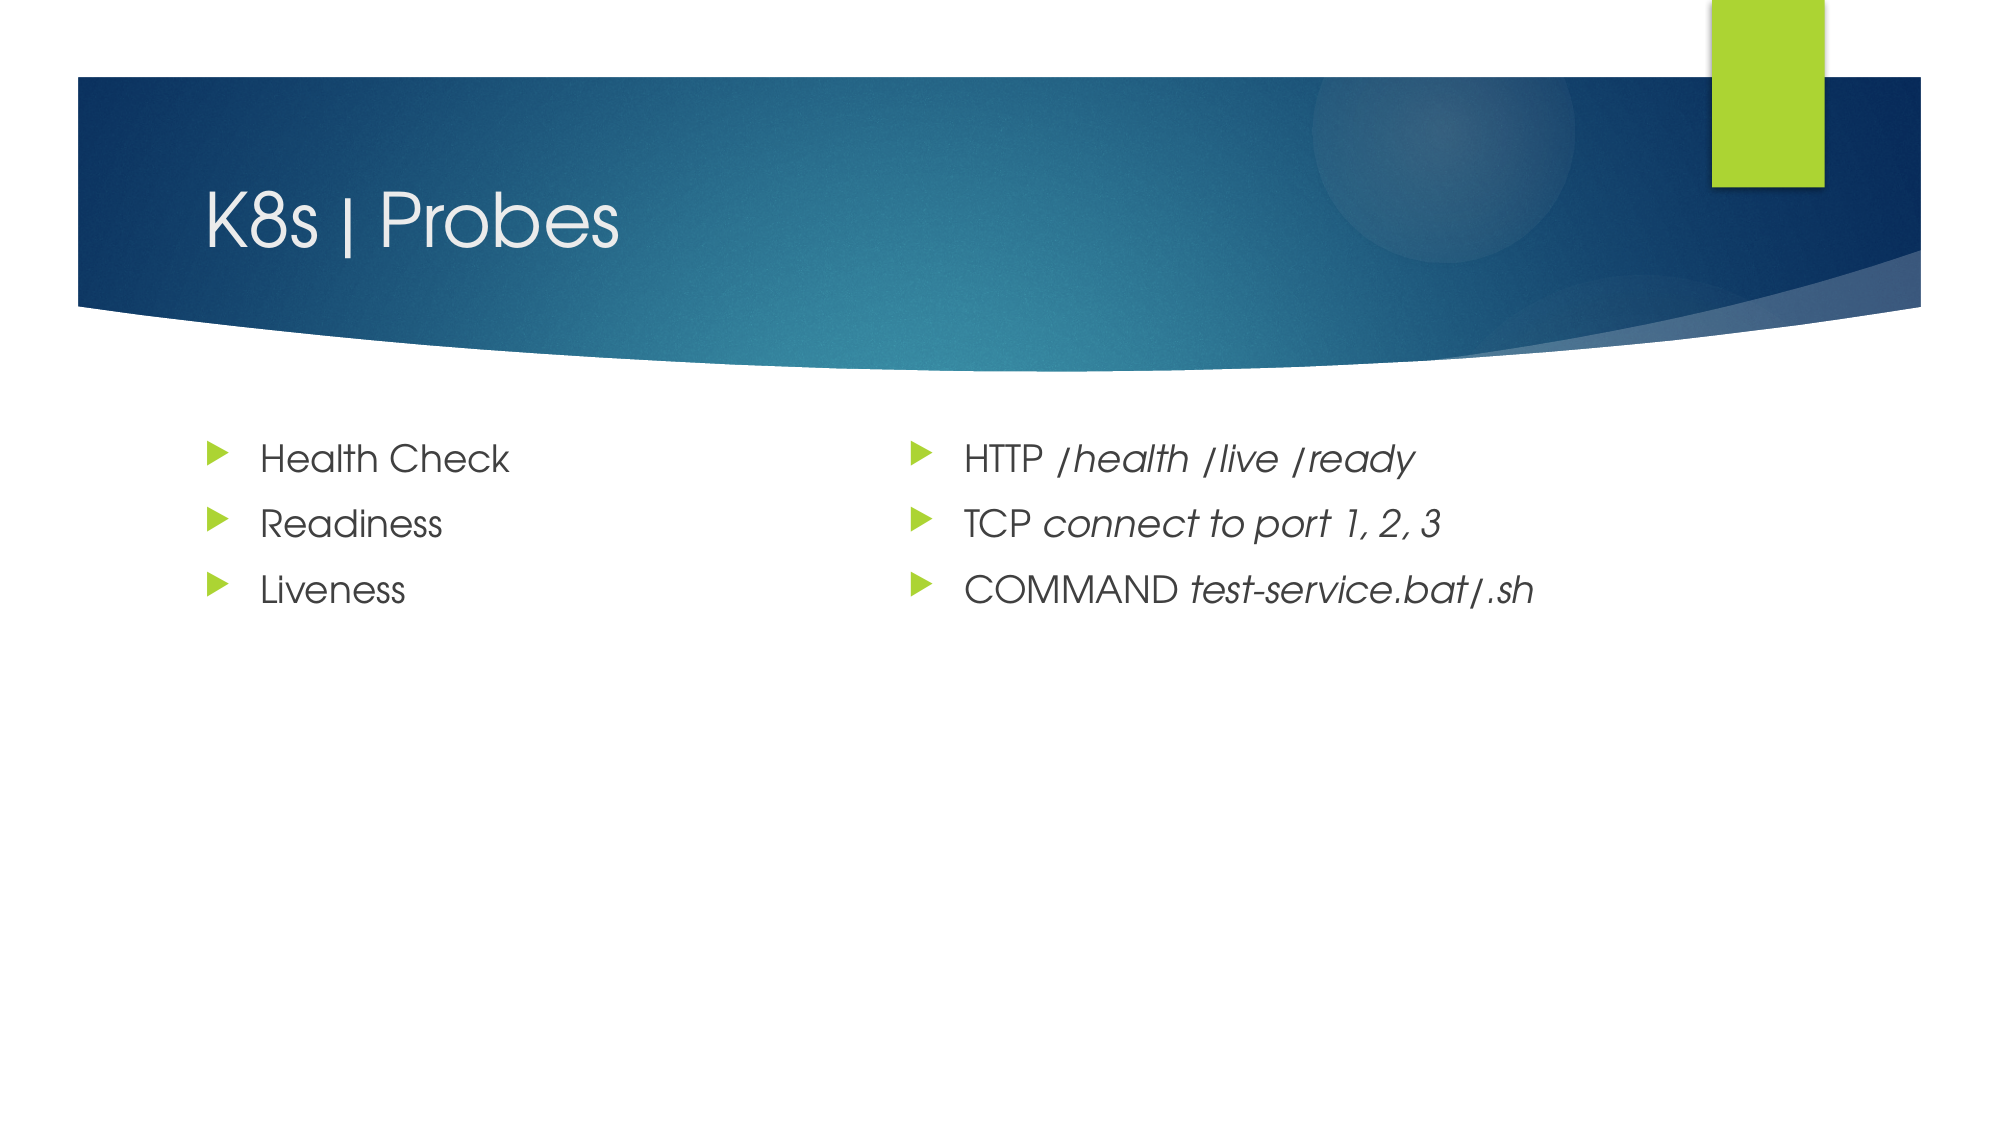

# K8s | Probes
Health Check
Readiness
Liveness

HTTP /health /live /ready
TCP connect to port 1, 2, 3
COMMAND test-service.bat/.sh